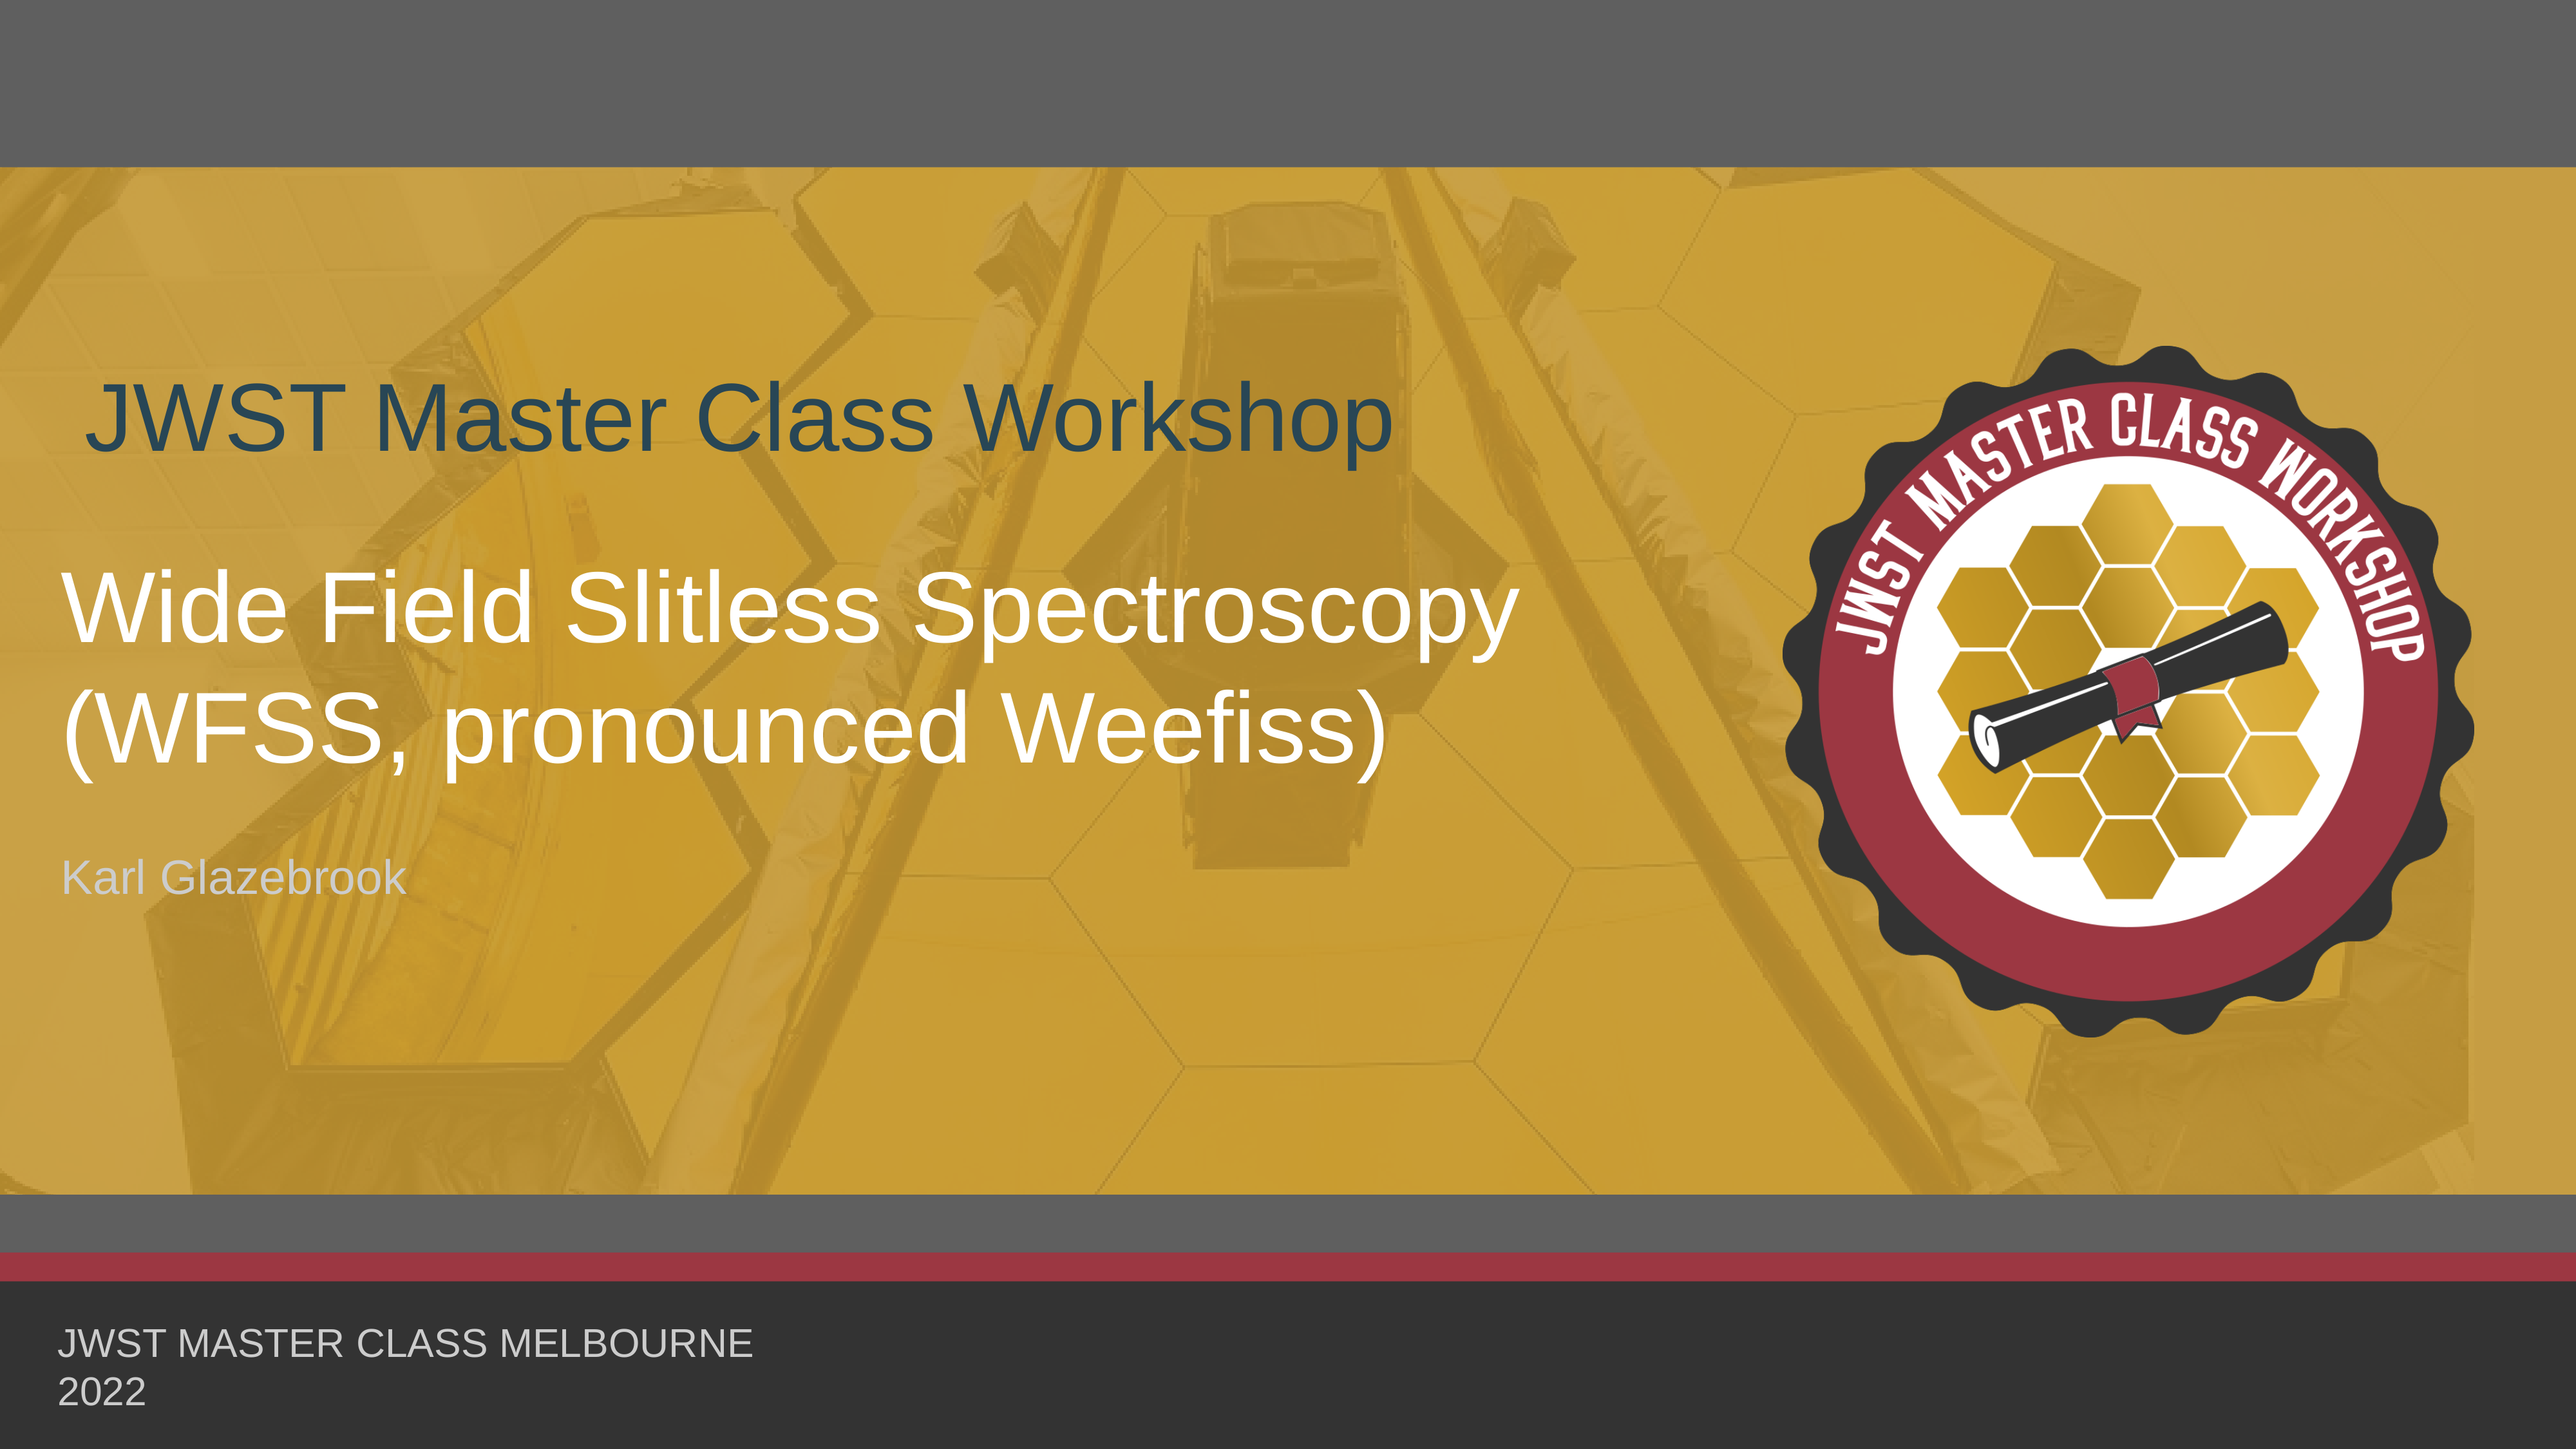

# Wide Field Slitless Spectroscopy
(WFSS, pronounced Weefiss)
Karl Glazebrook
JWST MASTER CLASS MELBOURNE 2022